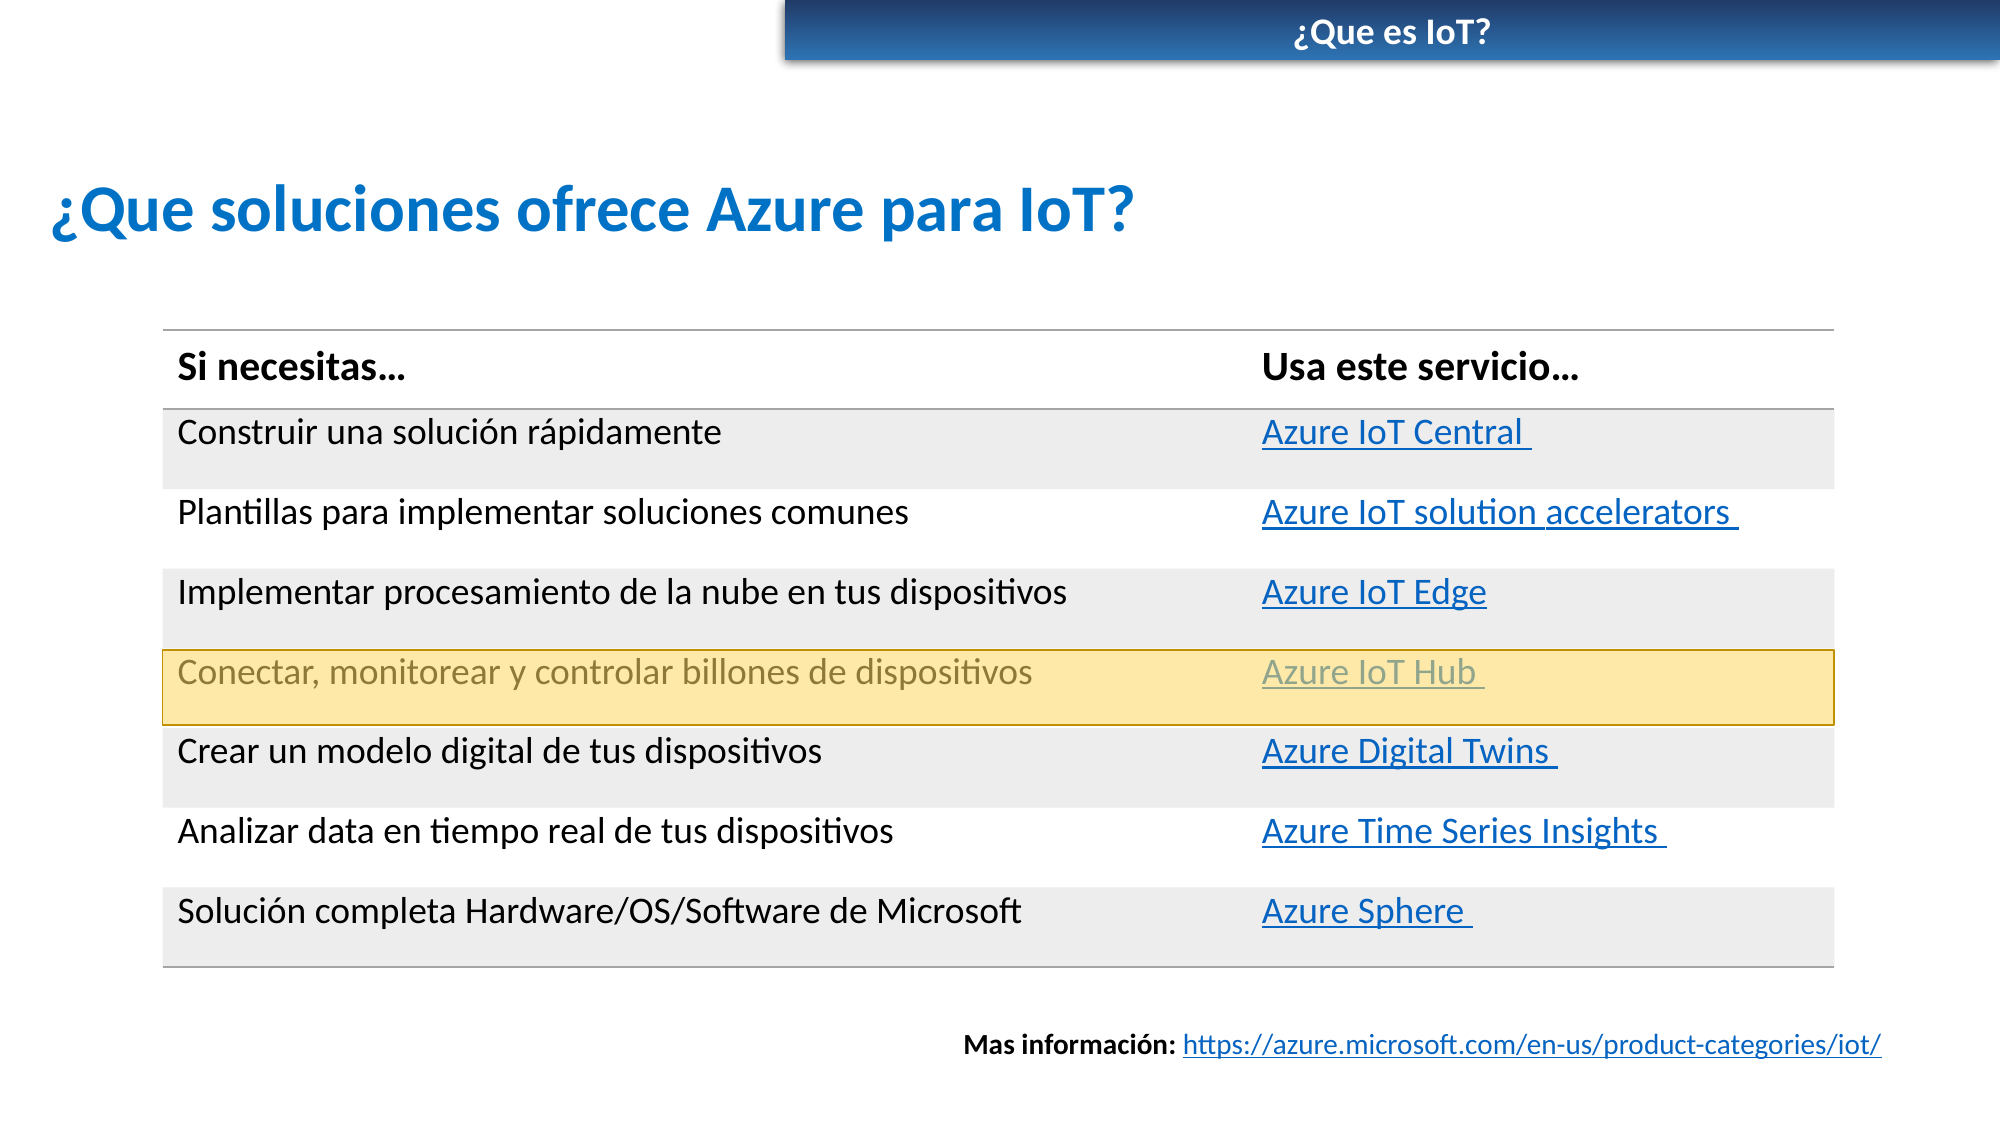

¿Que es IoT?
¿Que soluciones ofrece Azure para IoT?
| Si necesitas… | Usa este servicio… |
| --- | --- |
| Construir una solución rápidamente | Azure IoT Central |
| Plantillas para implementar soluciones comunes | Azure IoT solution accelerators |
| Implementar procesamiento de la nube en tus dispositivos | Azure IoT Edge |
| Conectar, monitorear y controlar billones de dispositivos | Azure IoT Hub |
| Crear un modelo digital de tus dispositivos | Azure Digital Twins |
| Analizar data en tiempo real de tus dispositivos | Azure Time Series Insights |
| Solución completa Hardware/OS/Software de Microsoft | Azure Sphere |

Mas información: https://azure.microsoft.com/en-us/product-categories/iot/